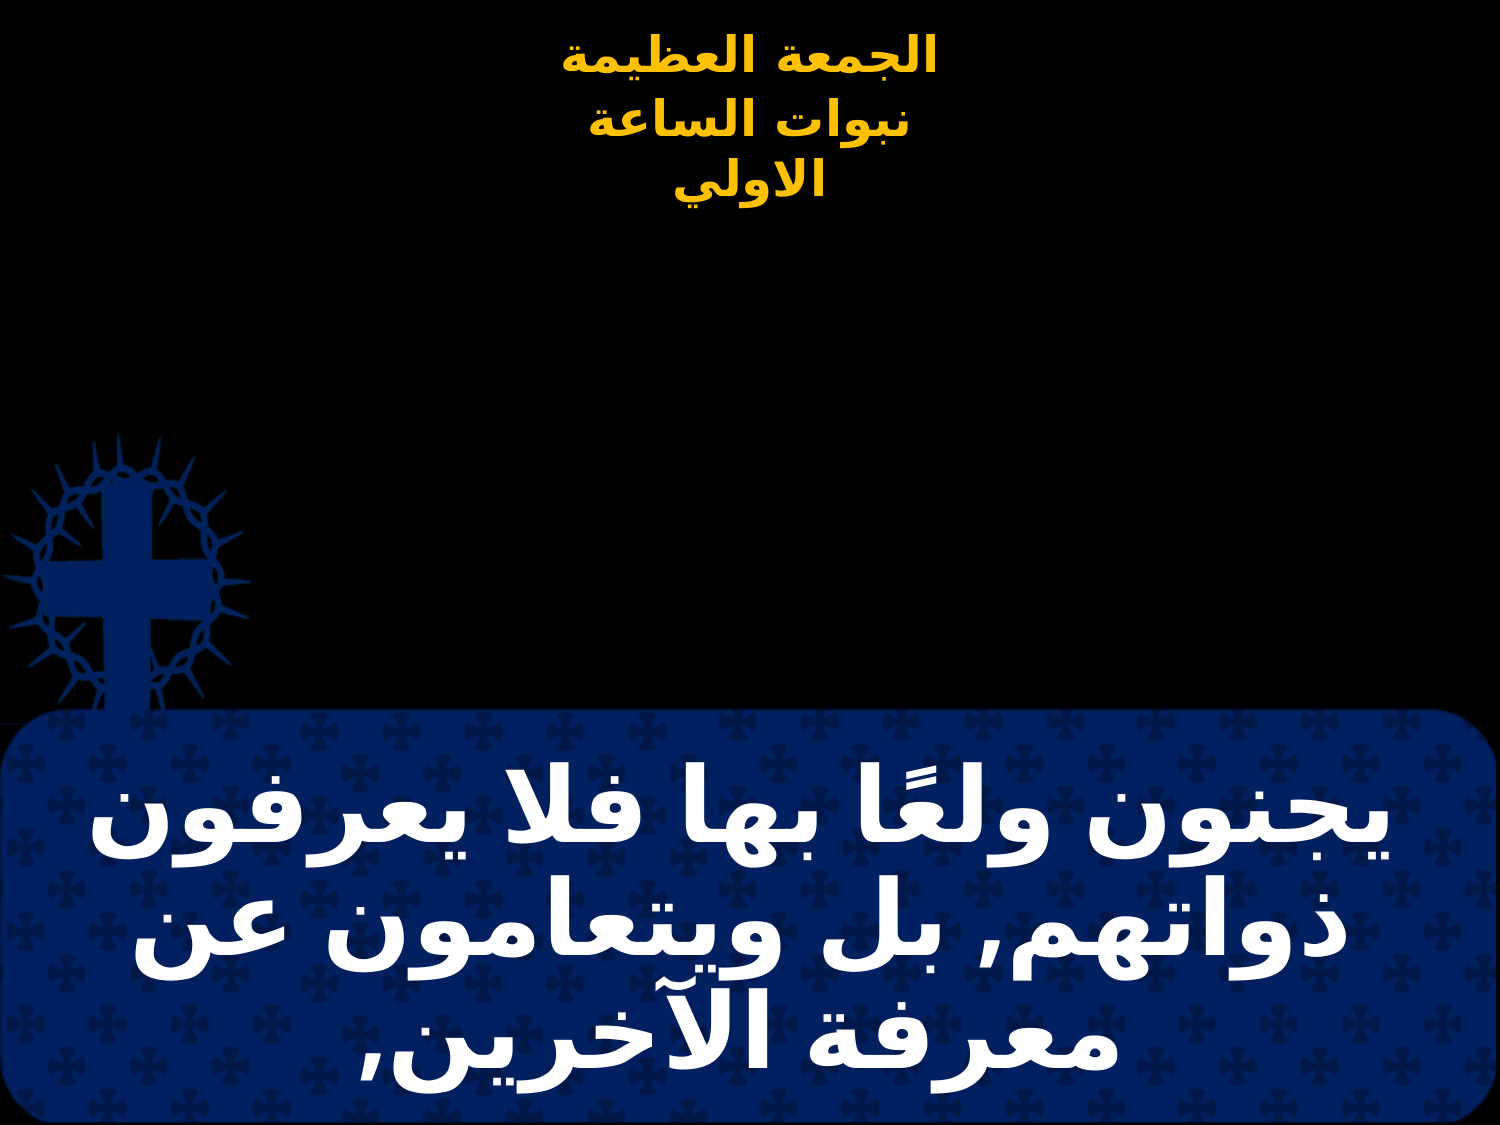

# يجنون ولعًا بها فلا يعرفون ذواتهم, بل ويتعامون عن معرفة الآخرين,